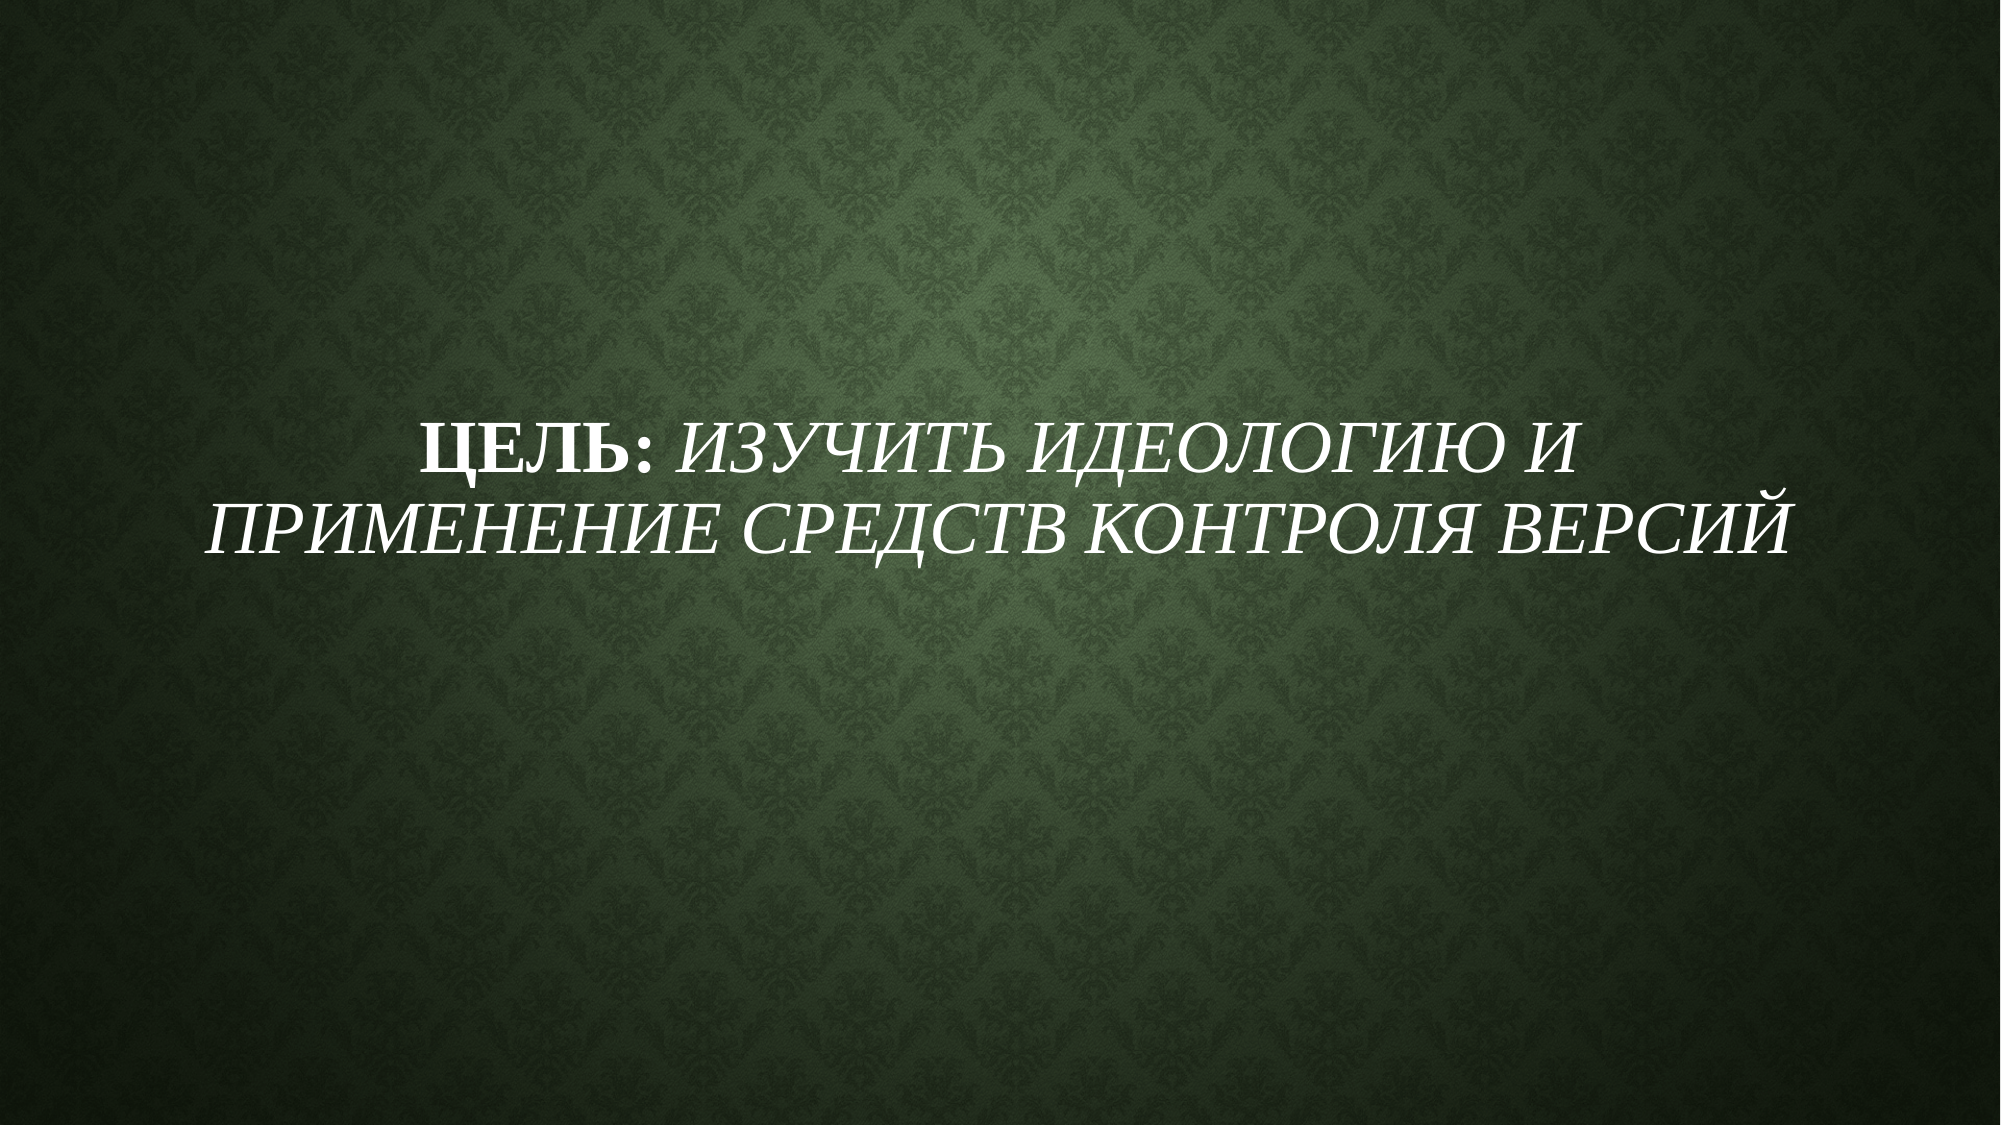

# Цель: изучить идеологию и применение средств контроля версий